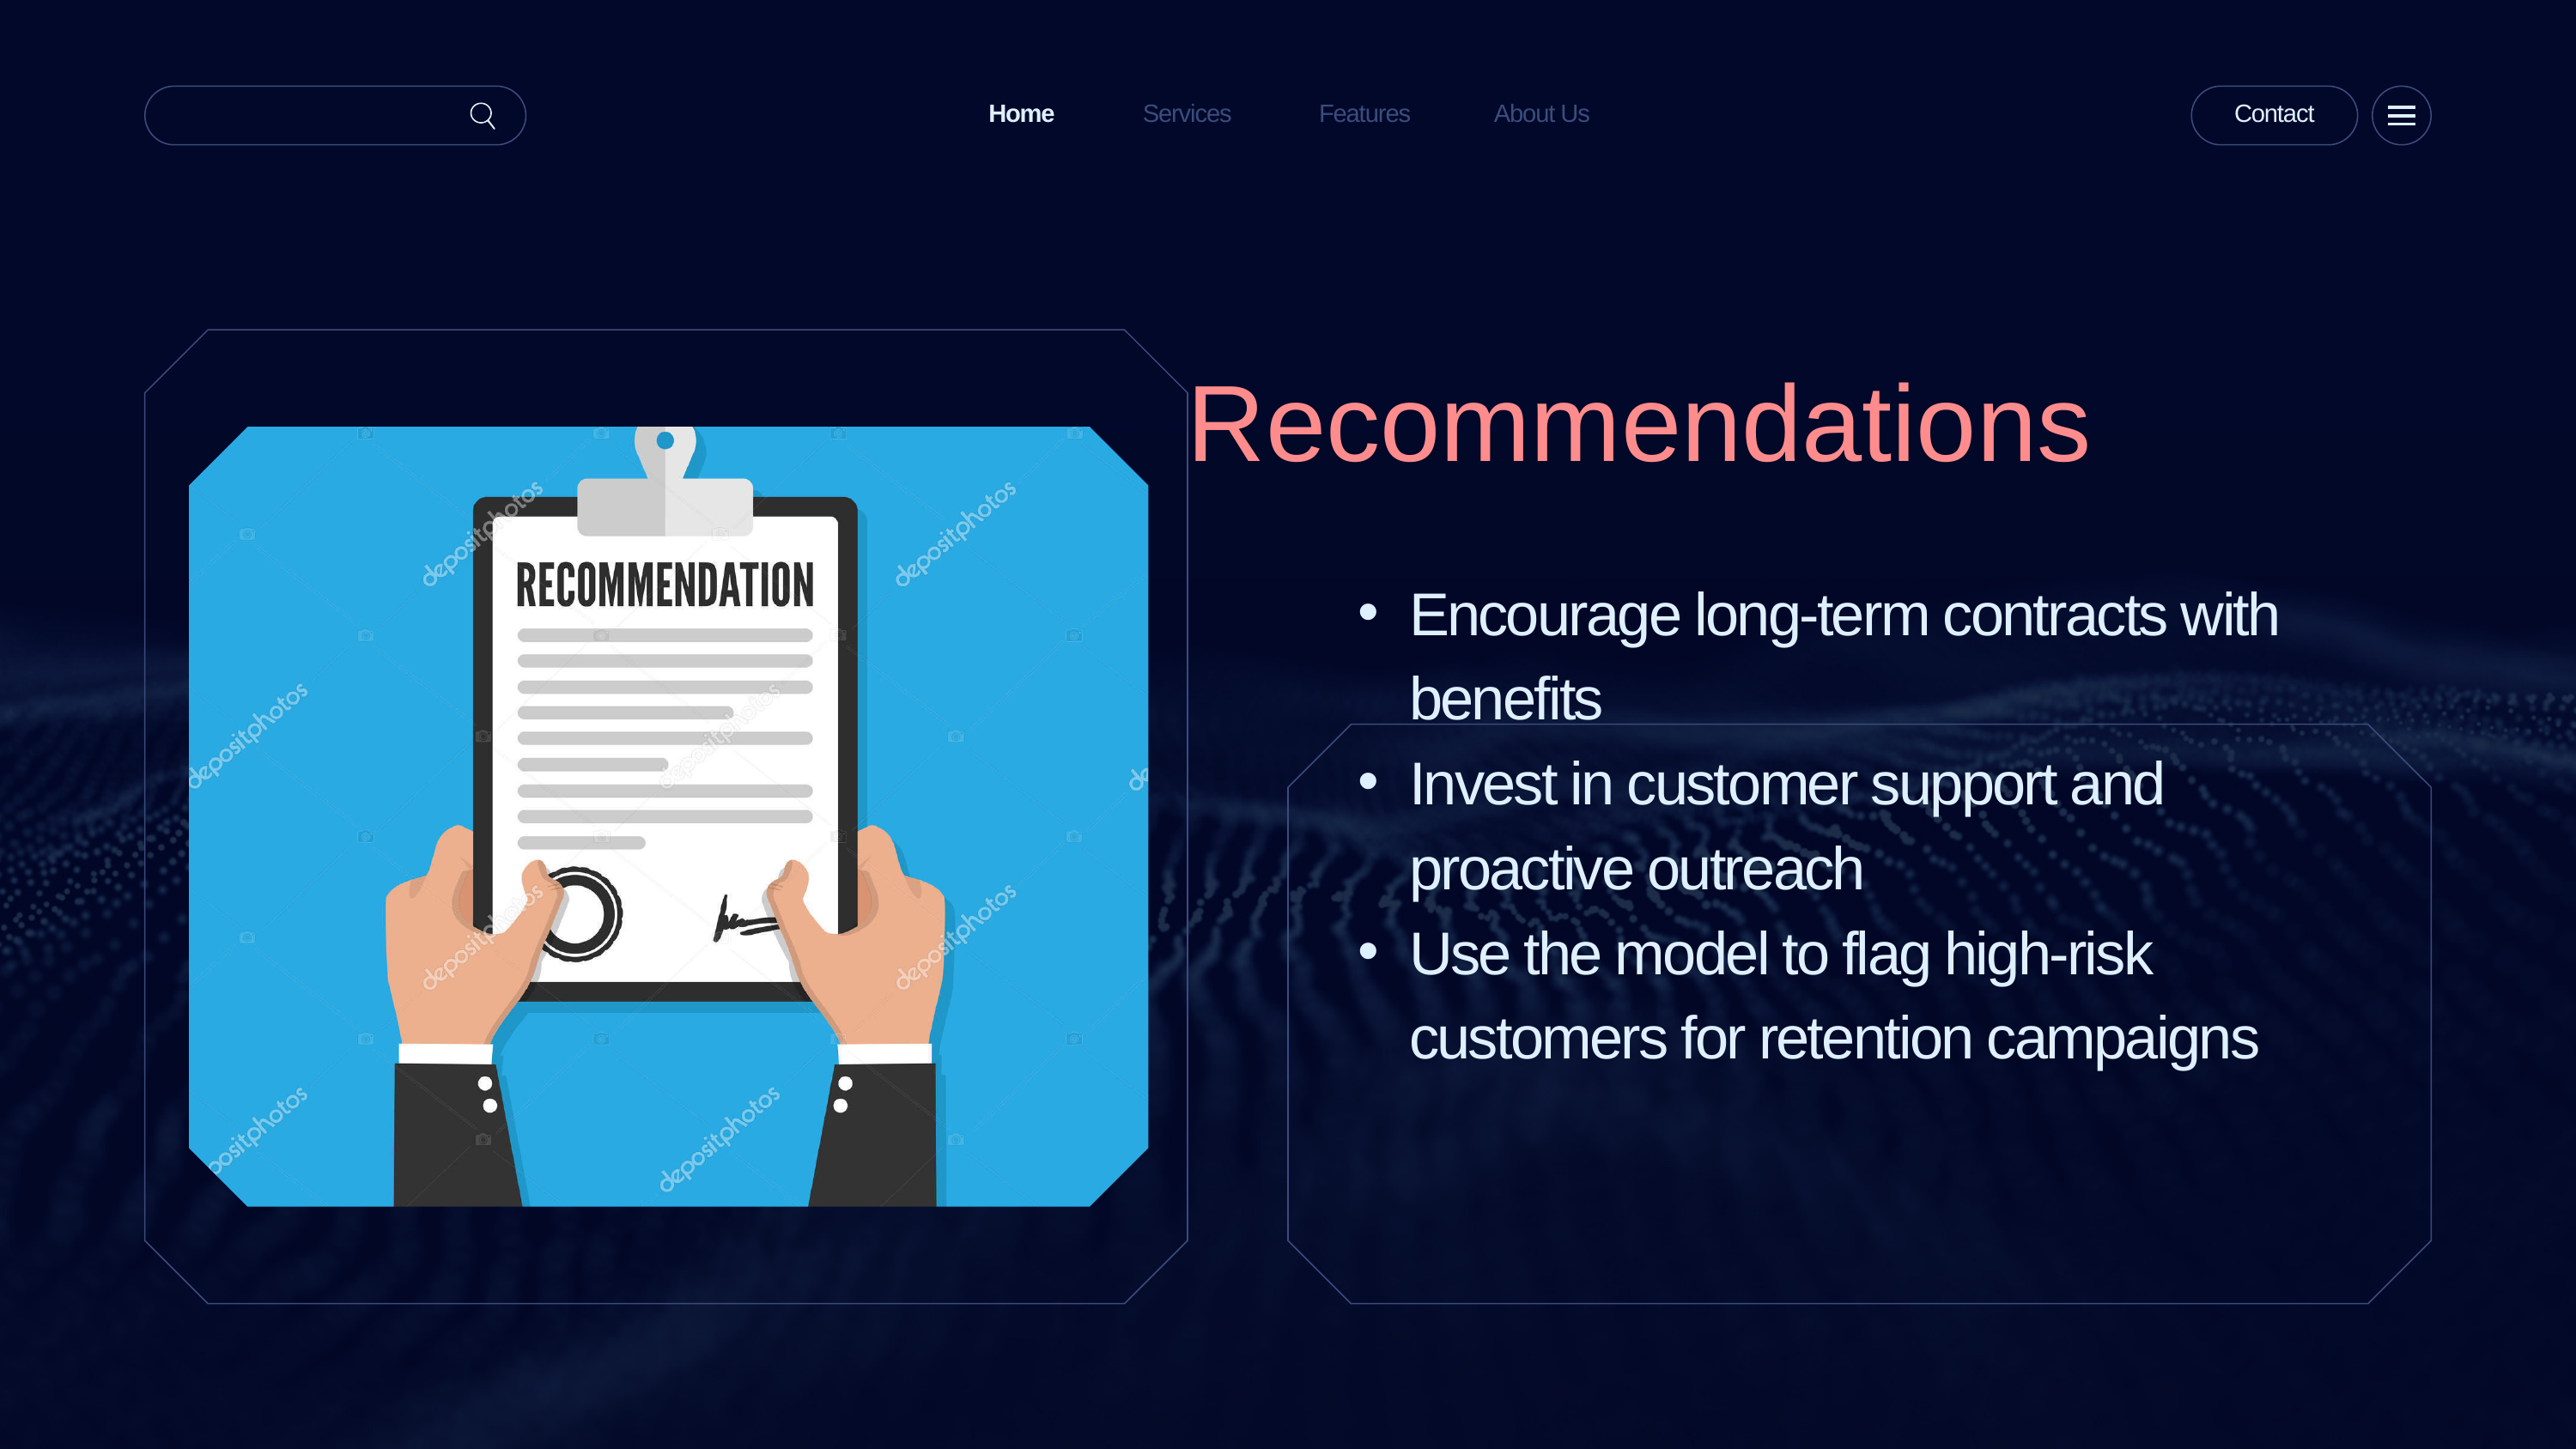

Home
Services
Features
About Us
Contact

Recommendations

Encourage long-term contracts with benefits
Invest in customer support and proactive outreach
Use the model to flag high-risk customers for retention campaigns